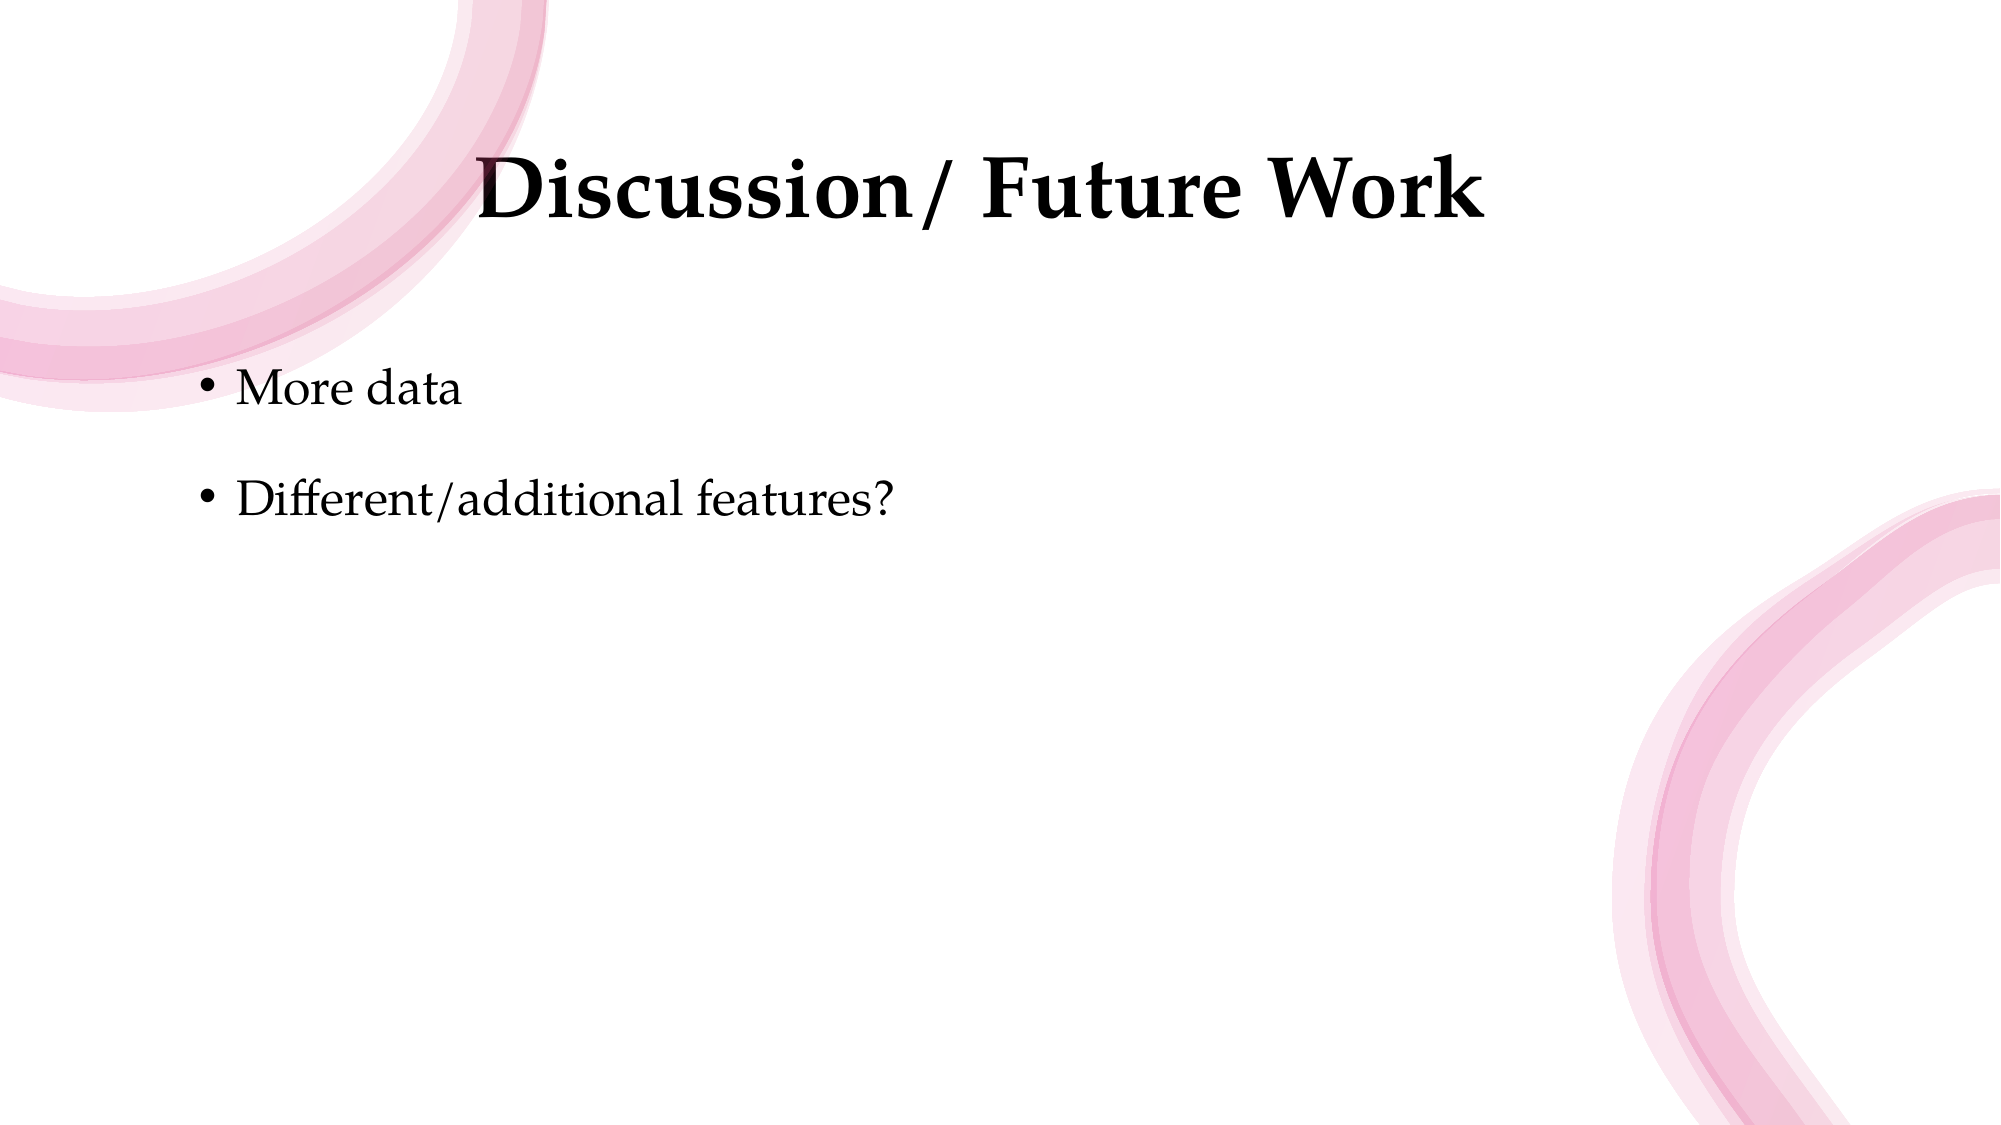

# Discussion/ Future Work
More data
Different/additional features?